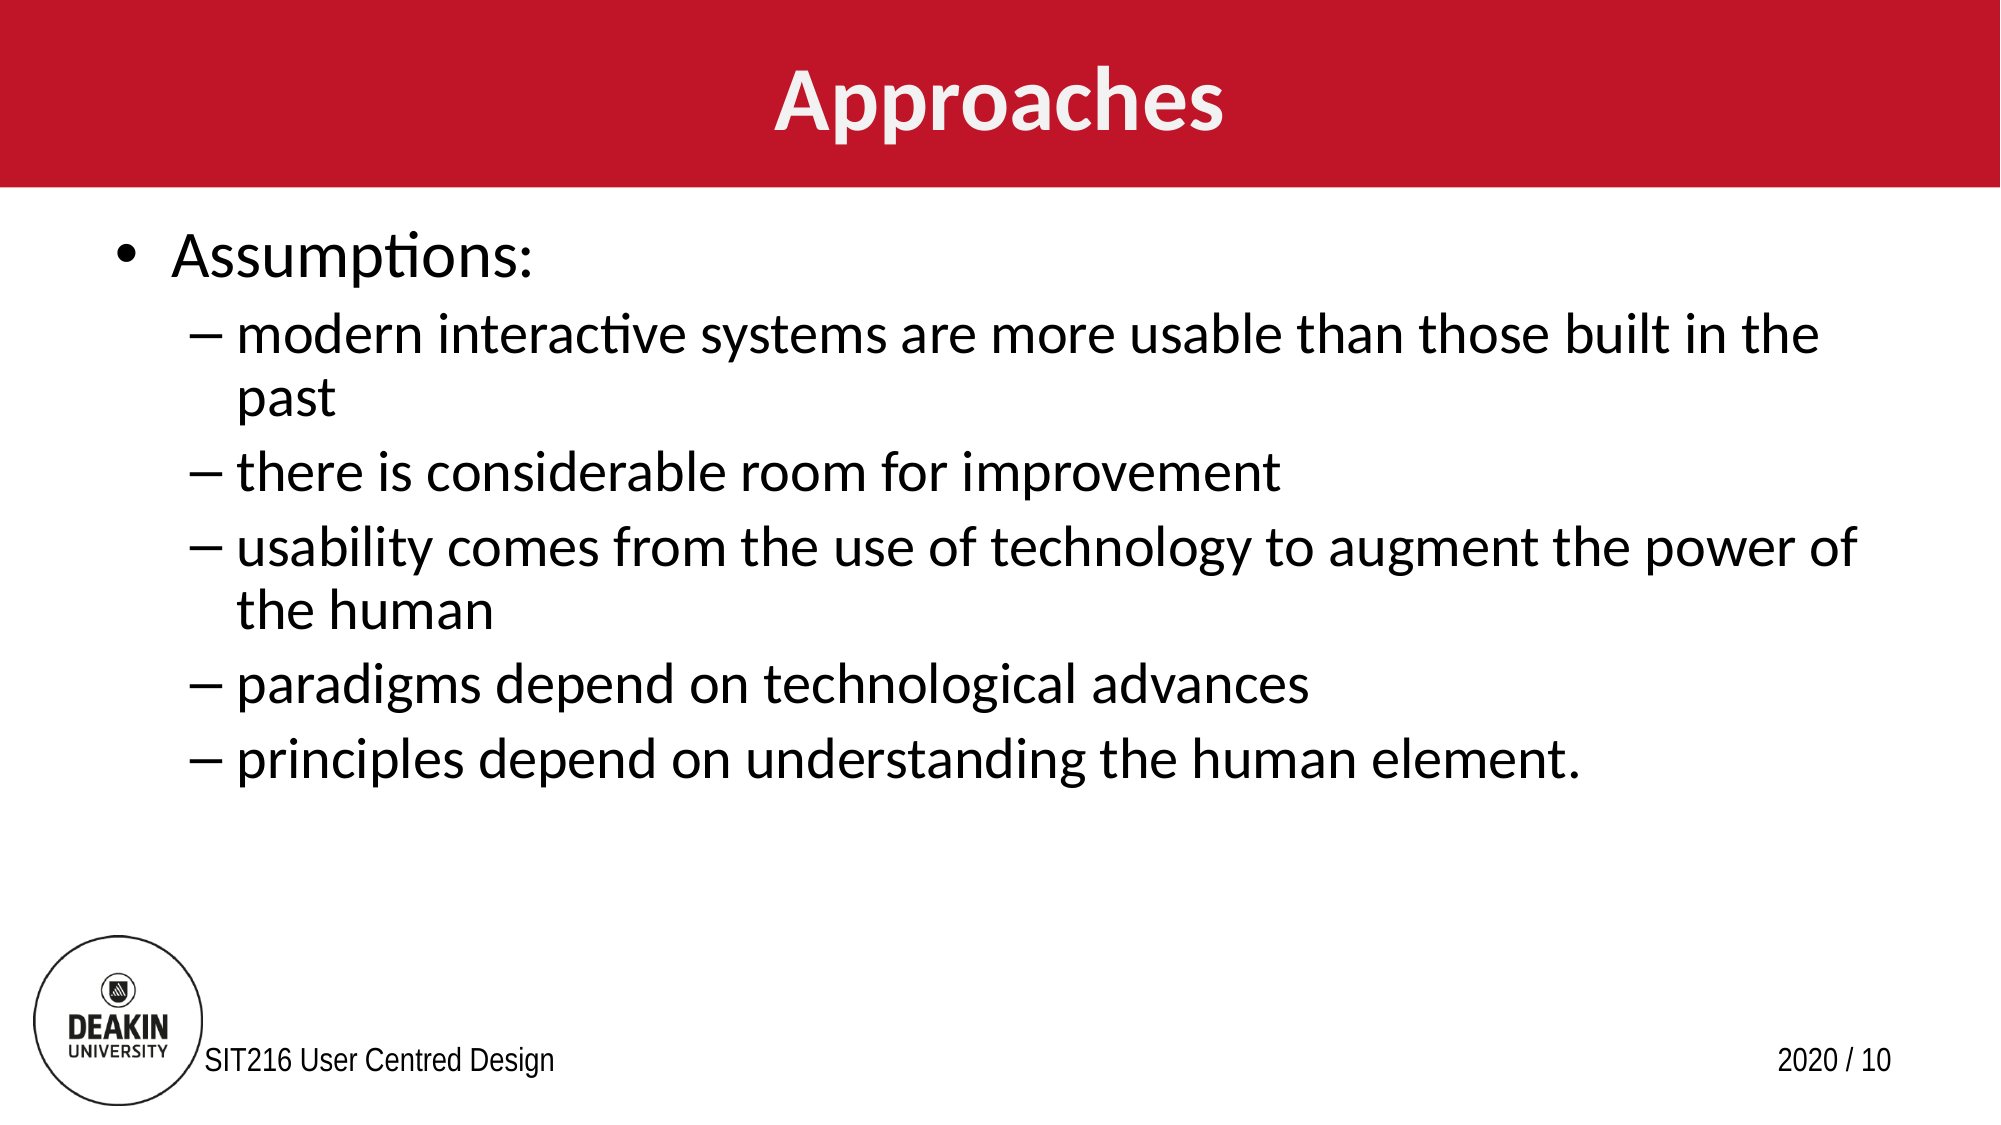

# Approaches
Assumptions:
modern interactive systems are more usable than those built in the past
there is considerable room for improvement
usability comes from the use of technology to augment the power of the human
paradigms depend on technological advances
principles depend on understanding the human element.